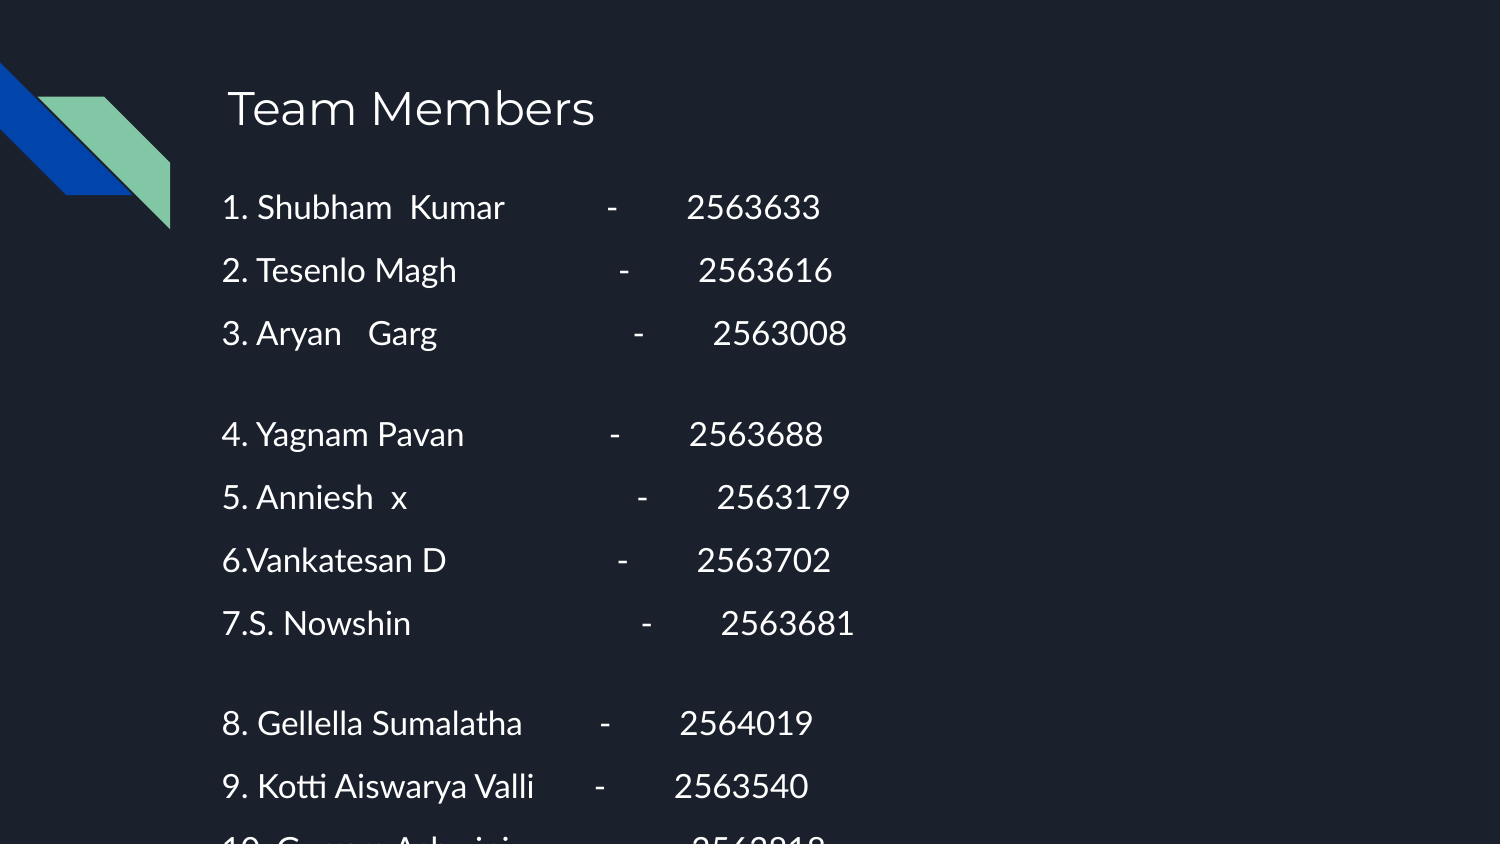

# Team Members
1. Shubham  Kumar            -        2563633
2. Tesenlo Magh                   -        2563616
3. Aryan   Garg                       -        2563008
4. Yagnam Pavan                 -        2563688
5. Anniesh  x                           -        2563179
6.Vankatesan D                    -        2563702
7.S. Nowshin                           -        2563681
8. Gellella Sumalatha         -        2564019
9. Kotti Aiswarya Valli       -        2563540
10. Gurram Ashwini            -        2563818